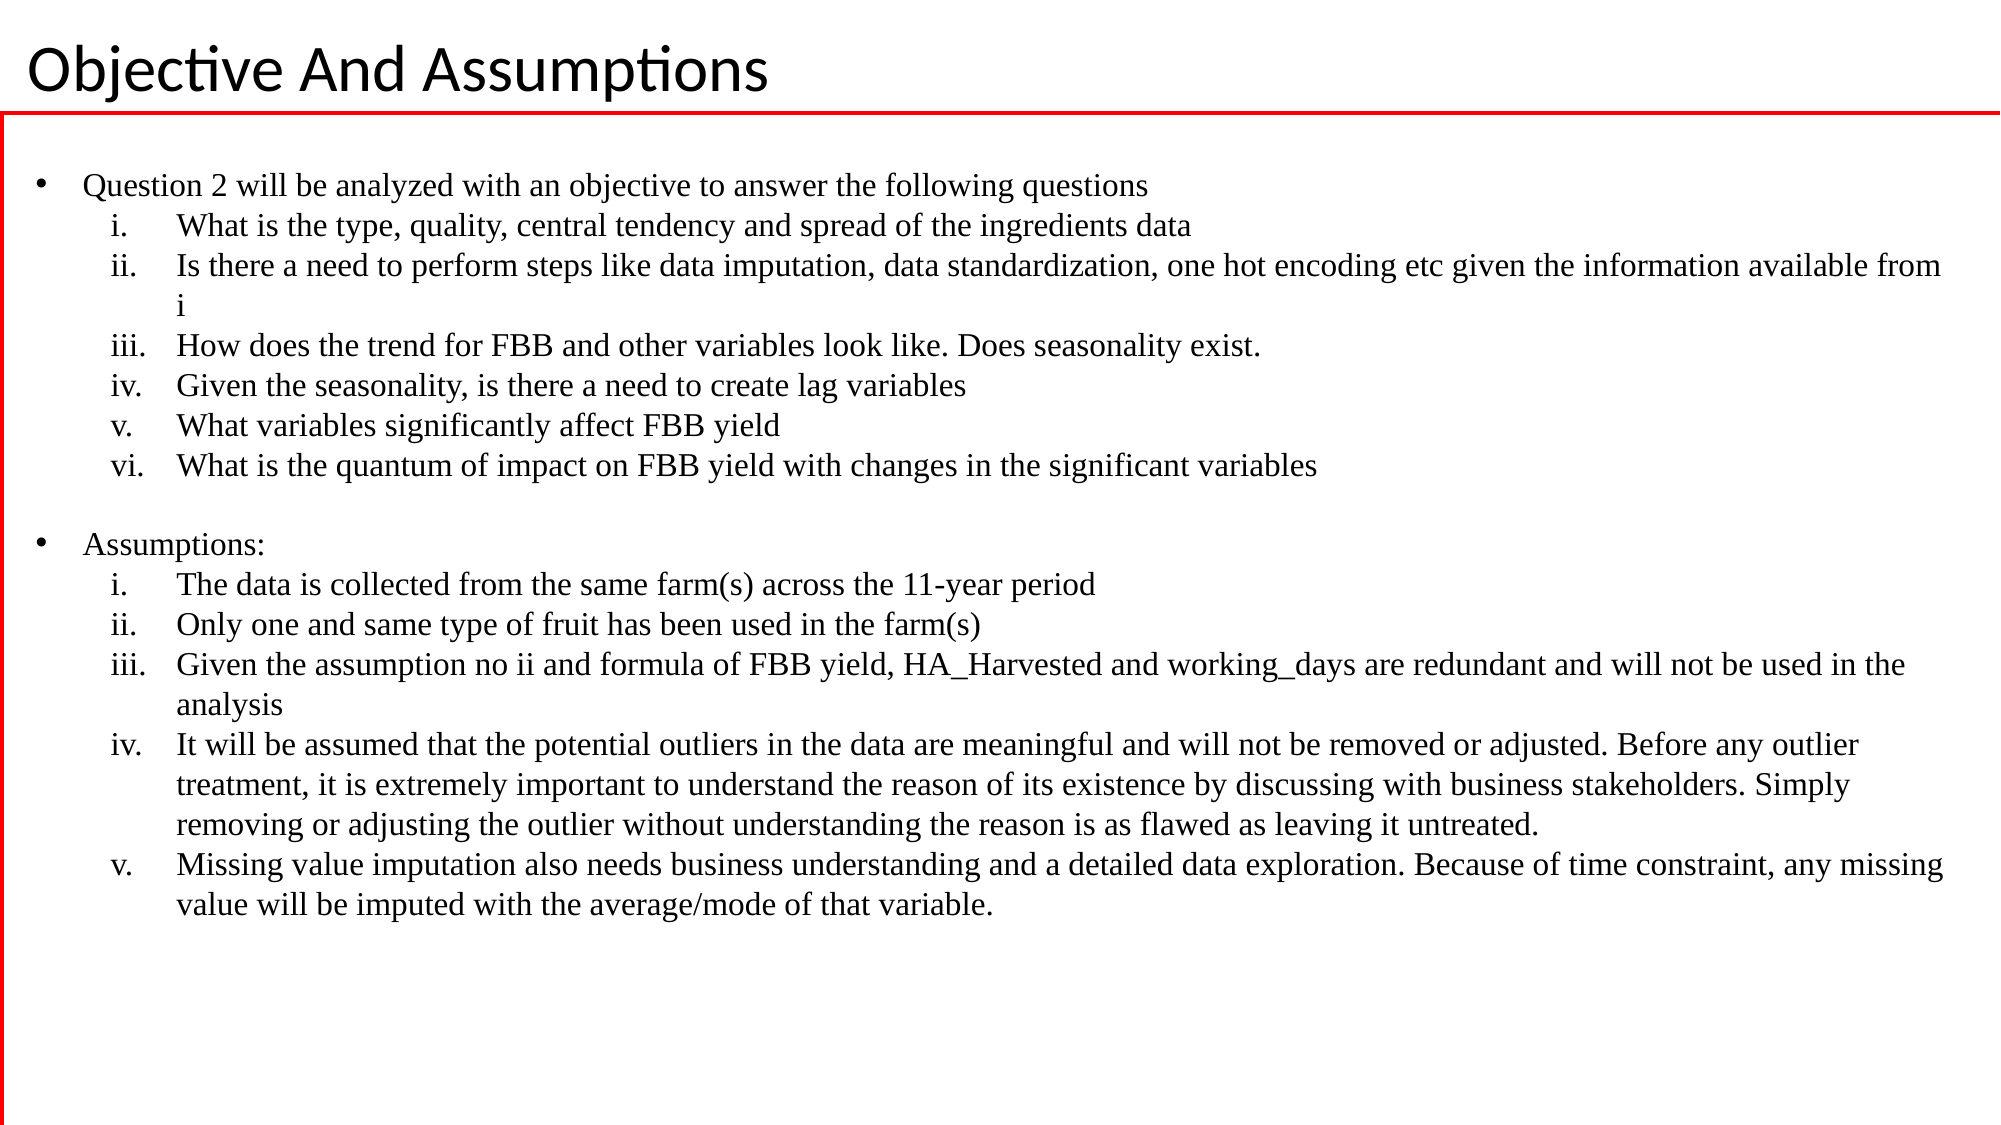

Objective And Assumptions
Question 2 will be analyzed with an objective to answer the following questions
What is the type, quality, central tendency and spread of the ingredients data
Is there a need to perform steps like data imputation, data standardization, one hot encoding etc given the information available from i
How does the trend for FBB and other variables look like. Does seasonality exist.
Given the seasonality, is there a need to create lag variables
What variables significantly affect FBB yield
What is the quantum of impact on FBB yield with changes in the significant variables

Assumptions:
The data is collected from the same farm(s) across the 11-year period
Only one and same type of fruit has been used in the farm(s)
Given the assumption no ii and formula of FBB yield, HA_Harvested and working_days are redundant and will not be used in the analysis
It will be assumed that the potential outliers in the data are meaningful and will not be removed or adjusted. Before any outlier treatment, it is extremely important to understand the reason of its existence by discussing with business stakeholders. Simply removing or adjusting the outlier without understanding the reason is as flawed as leaving it untreated.
Missing value imputation also needs business understanding and a detailed data exploration. Because of time constraint, any missing value will be imputed with the average/mode of that variable.